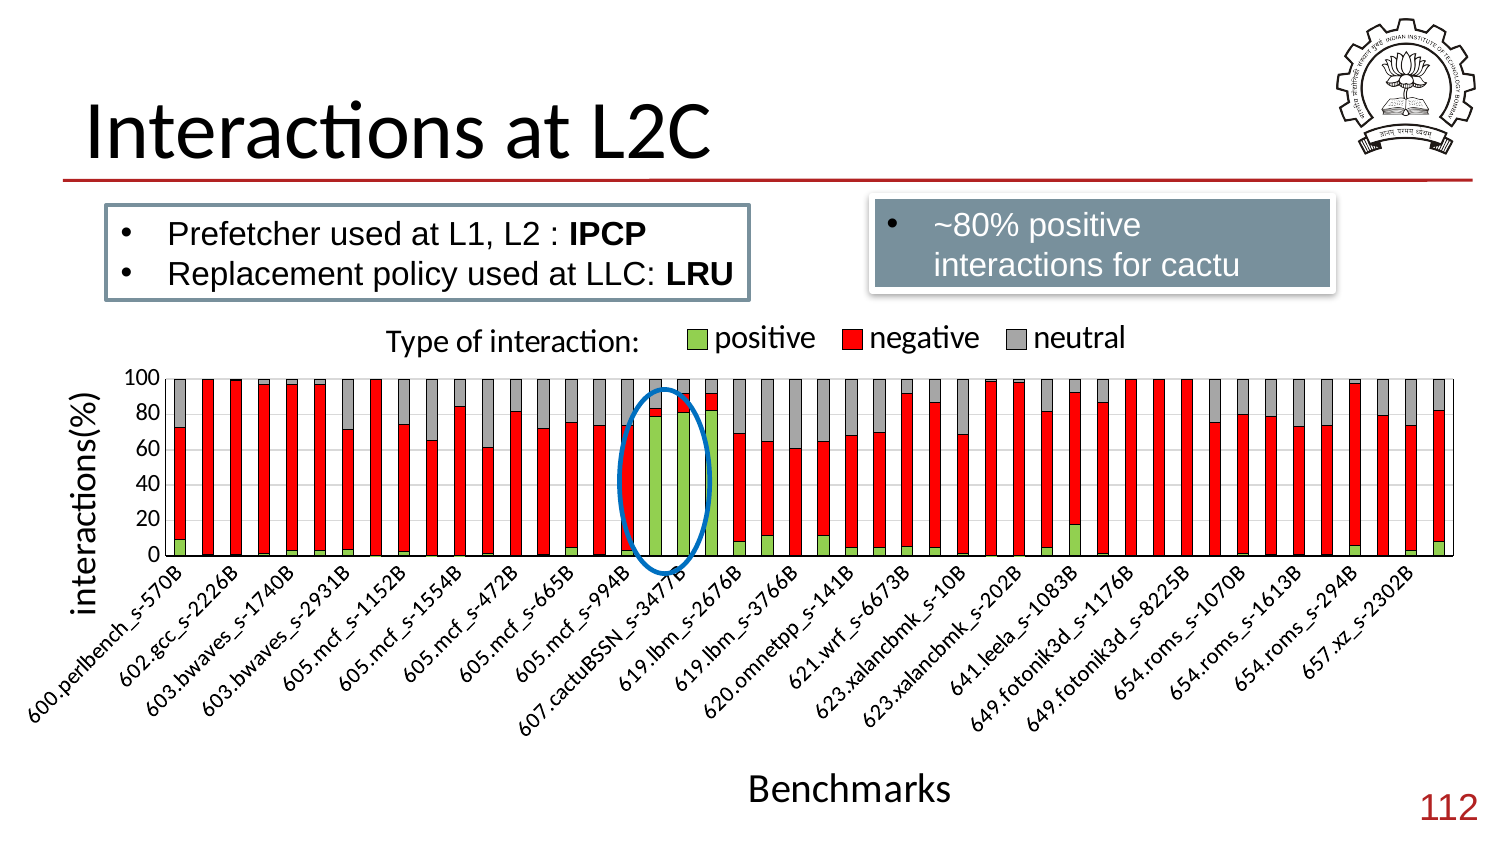

# Interactions at L2C
~80% positive interactions for cactu
Prefetcher used at L1, L2 : IPCP
Replacement policy used at LLC: LRU

### Chart: Type of interaction:

| Category | positive | negative | neutral |
|---|---|---|---|
| 600.perlbench_s-570B | 9.30361 | 63.4232 | 27.2732 |
| 602.gcc_s-1850B | 0.842462 | 98.8365 | 0.321052 |
| 602.gcc_s-2226B | 0.565489 | 98.7319 | 0.702659 |
| 602.gcc_s-734B | 1.32456 | 95.7676 | 2.90788 |
| 603.bwaves_s-1740B | 2.95345 | 94.1307 | 2.91589 |
| 603.bwaves_s-2609B | 2.97191 | 94.1104 | 2.91765 |
| 603.bwaves_s-2931B | 3.61235 | 68.133 | 28.2547 |
| 603.bwaves_s-891B | 0.192786 | 99.608 | 0.199182 |
| 605.mcf_s-1152B | 2.54545 | 71.9146 | 25.5399 |
| 605.mcf_s-1536B | 0.0360832 | 65.1877 | 34.7762 |
| 605.mcf_s-1554B | 0.125299 | 84.3355 | 15.5392 |
| 605.mcf_s-1644B | 1.09698 | 60.4095 | 38.4936 |
| 605.mcf_s-472B | 0.385753 | 81.3877 | 18.2265 |
| 605.mcf_s-484B | 0.92637 | 71.2882 | 27.7855 |
| 605.mcf_s-665B | 4.646 | 70.7961 | 24.5579 |
| 605.mcf_s-782B | 0.657465 | 73.0291 | 26.3134 |
| 605.mcf_s-994B | 3.12703 | 70.4295 | 26.4435 |
| 607.cactuBSSN_s-2421B | 78.9843 | 4.15864 | 16.8571 |
| 607.cactuBSSN_s-3477B | 81.3542 | 10.2933 | 8.35249 |
| 607.cactuBSSN_s-4004B | 82.3523 | 9.78476 | 7.86291 |
| 619.lbm_s-2676B | 8.11688 | 61.2817 | 30.6014 |
| 619.lbm_s-2677B | 11.5599 | 52.9021 | 35.538 |
| 619.lbm_s-3766B | 0.285074 | 60.4167 | 39.2982 |
| 619.lbm_s-4268B | 11.4688 | 53.1839 | 35.3473 |
| 620.omnetpp_s-141B | 4.83529 | 63.1058 | 32.0589 |
| 620.omnetpp_s-874B | 4.79107 | 64.741 | 30.4679 |
| 621.wrf_s-6673B | 5.02543 | 86.8625 | 8.11209 |
| 621.wrf_s-8065B | 4.77292 | 81.7501 | 13.4769 |
| 623.xalancbmk_s-10B | 1.44526 | 67.2159 | 31.3389 |
| 623.xalancbmk_s-165B | 0.171301 | 98.621 | 1.20772 |
| 623.xalancbmk_s-202B | 0.0614604 | 98.2585 | 1.68 |
| 628.pop2_s-17B | 4.84623 | 76.7619 | 18.3919 |
| 641.leela_s-1083B | 17.6056 | 74.9815 | 7.4129 |
| 649.fotonik3d_s-10881B | 1.20697 | 85.5653 | 13.2277 |
| 649.fotonik3d_s-1176B | 0.45511 | 99.3923 | 0.152631 |
| 649.fotonik3d_s-7084B | 0.330292 | 99.5233 | 0.146408 |
| 649.fotonik3d_s-8225B | 0.465437 | 99.3411 | 0.193489 |
| 654.roms_s-1007B | 0.452667 | 75.11 | 24.4374 |
| 654.roms_s-1070B | 1.04983 | 78.7191 | 20.2311 |
| 654.roms_s-1390B | 0.541706 | 78.461 | 20.9973 |
| 654.roms_s-1613B | 0.523735 | 72.8854 | 26.5908 |
| 654.roms_s-293B | 0.772417 | 72.7608 | 26.4668 |
| 654.roms_s-294B | 5.64964 | 91.6676 | 2.68275 |
| 654.roms_s-523B | 0.349831 | 78.9234 | 20.7267 |
| 657.xz_s-2302B | 3.18206 | 70.5785 | 26.2394 |
| Mean | 8.17708350222222 | 73.97258444444445 | 17.85033335555556 |
112